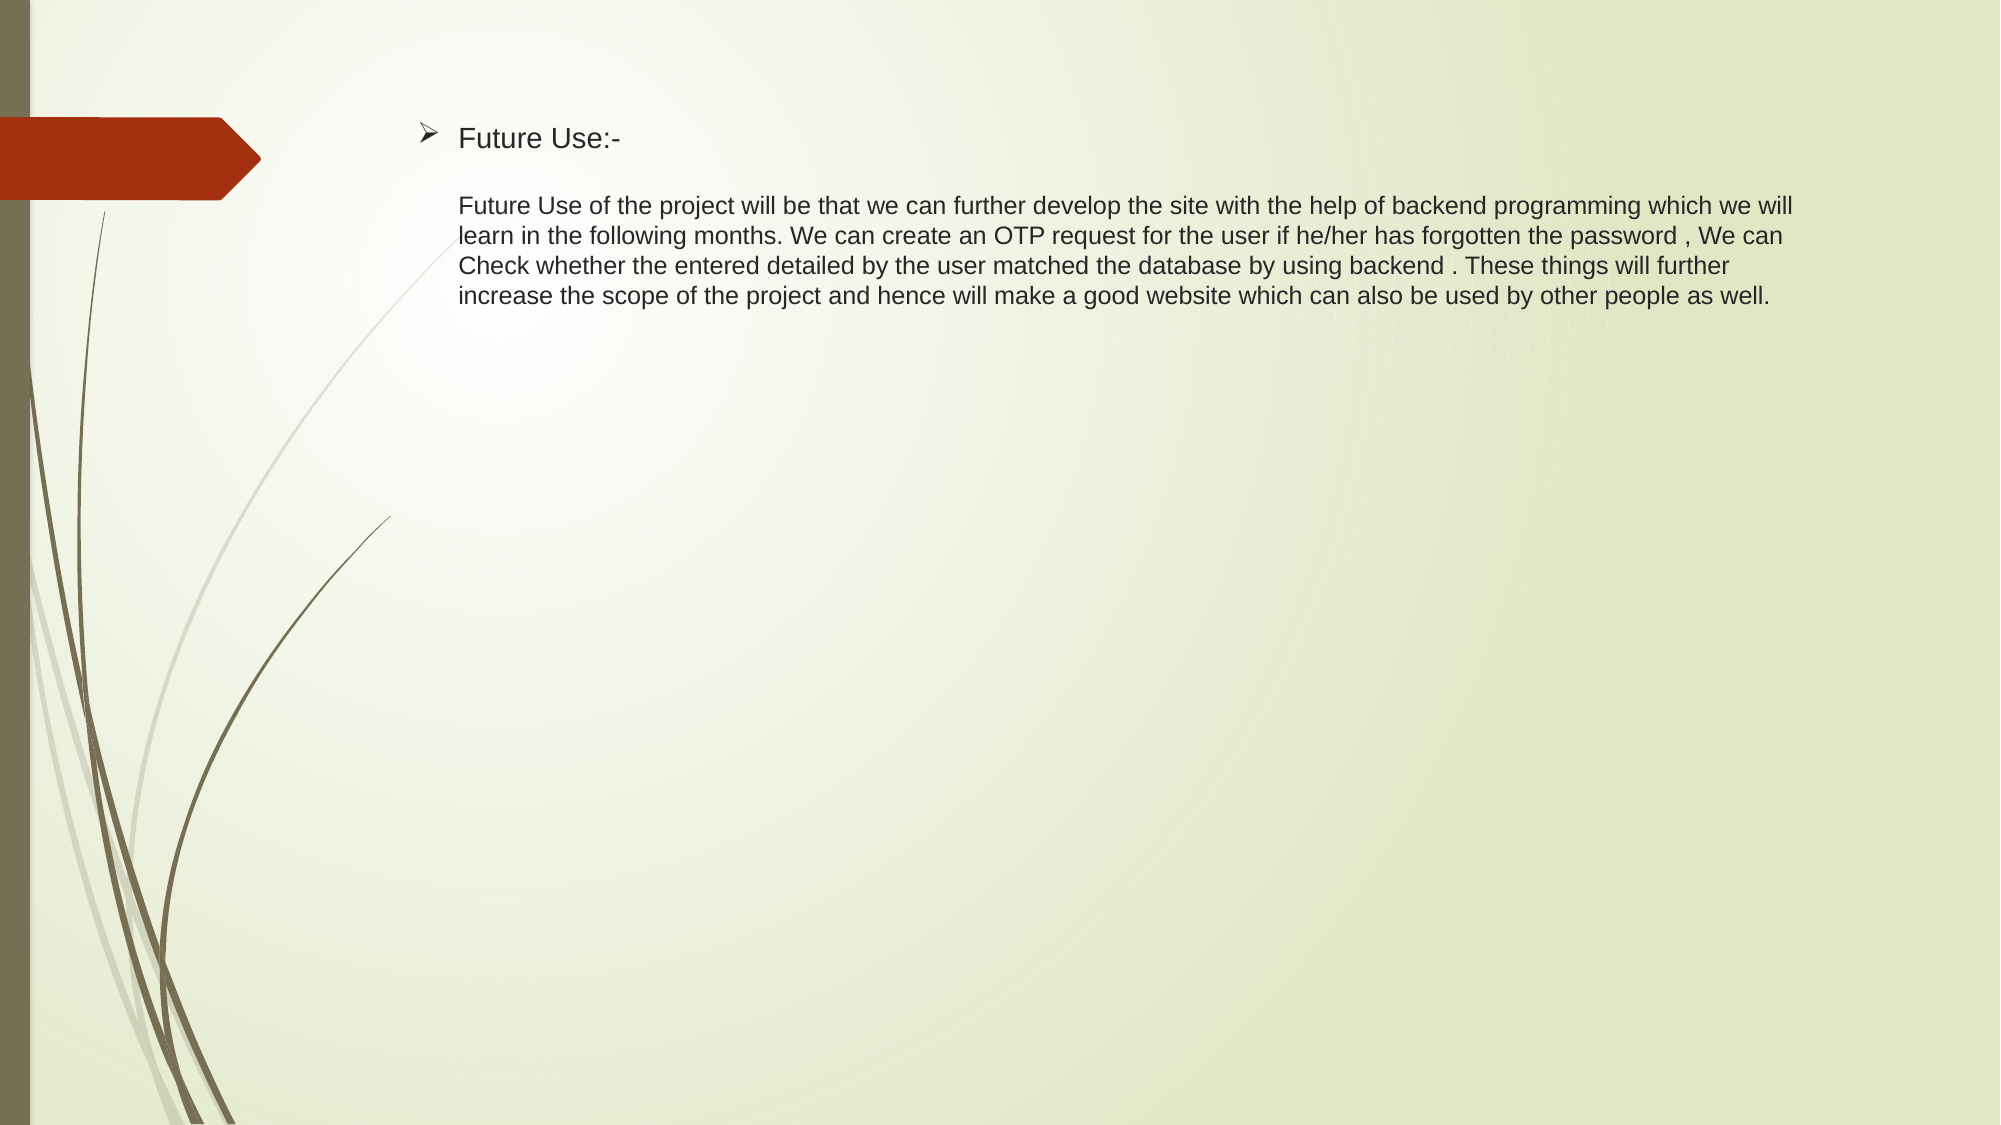

# Future Use:- Future Use of the project will be that we can further develop the site with the help of backend programming which we will learn in the following months. We can create an OTP request for the user if he/her has forgotten the password , We can Check whether the entered detailed by the user matched the database by using backend . These things will further increase the scope of the project and hence will make a good website which can also be used by other people as well.